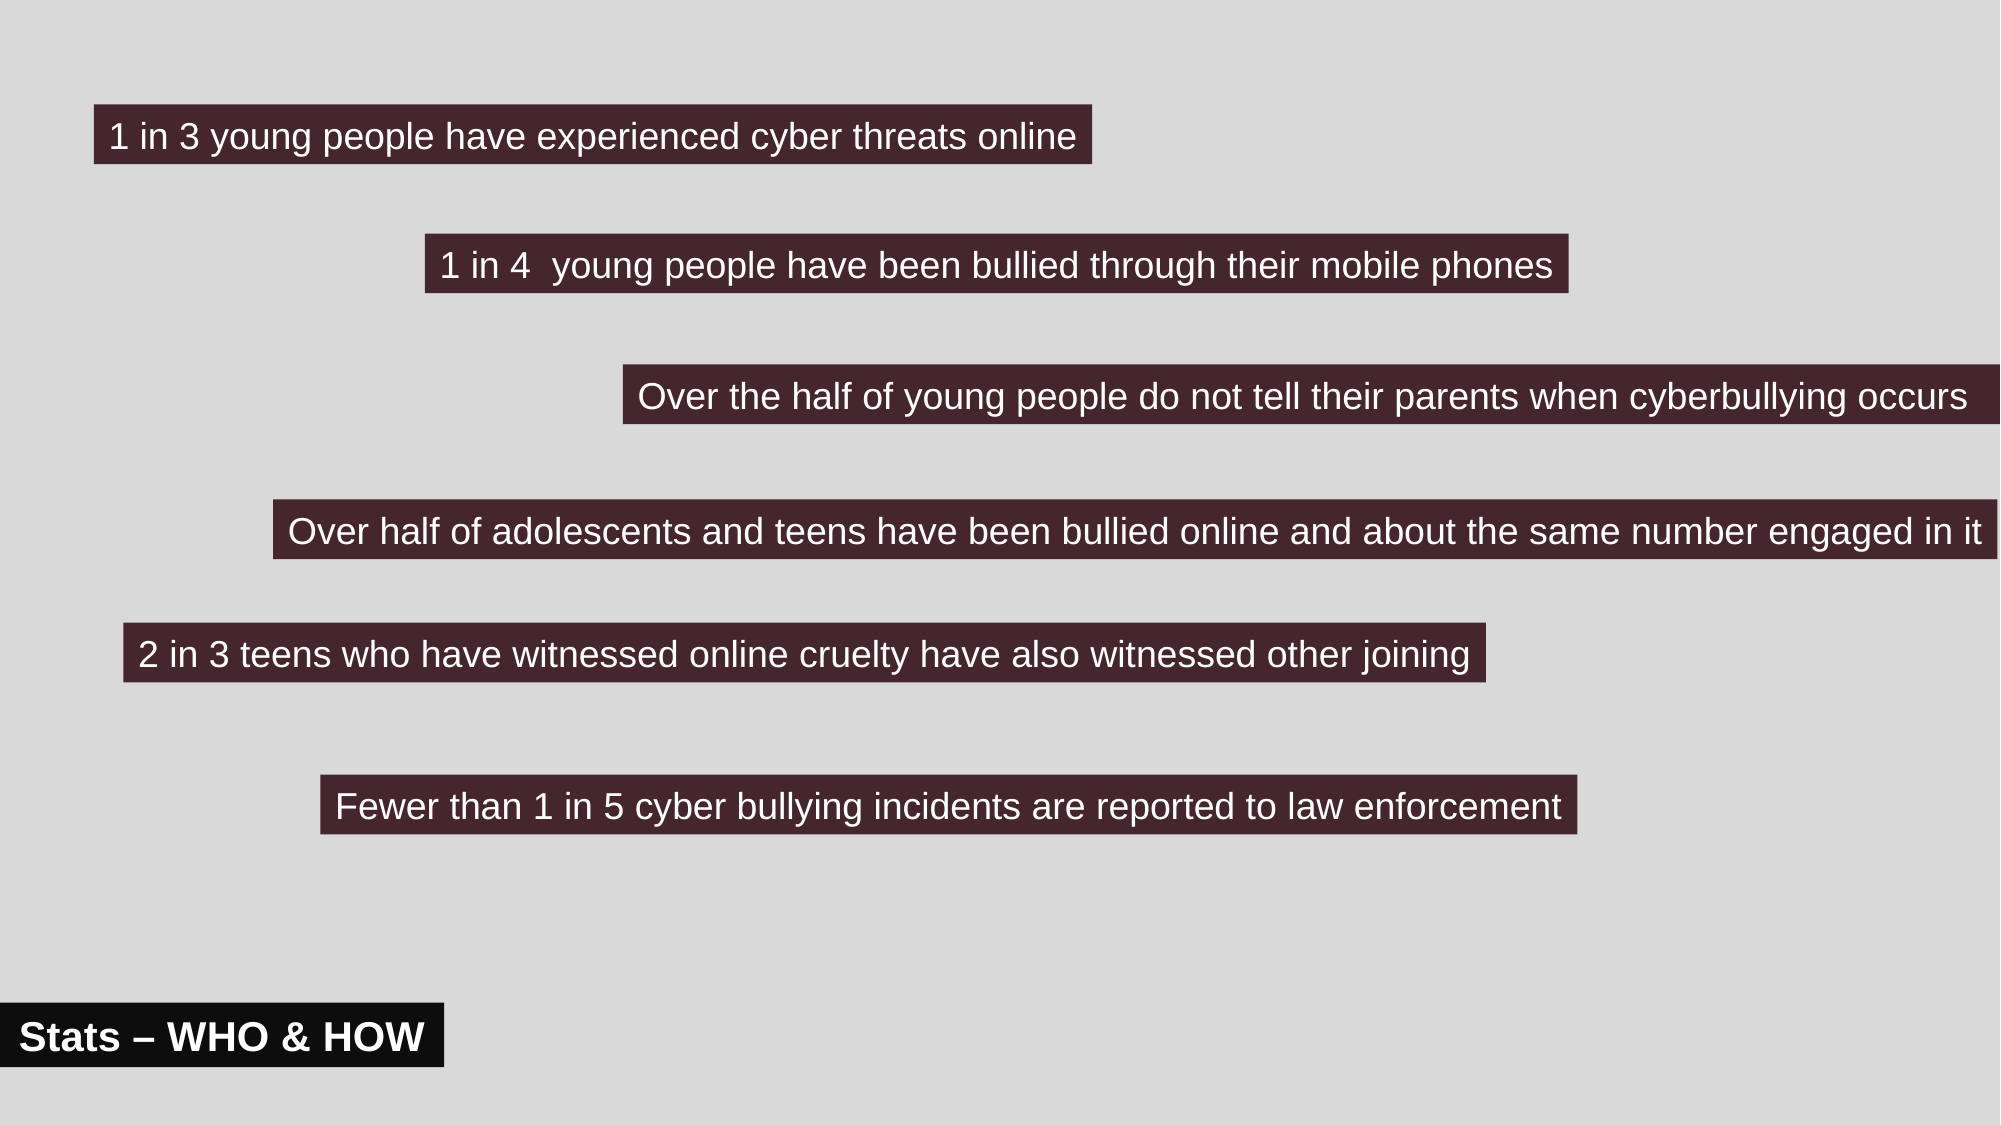

1 in 3 young people have experienced cyber threats online
1 in 4  young people have been bullied through their mobile phones
Over the half of young people do not tell their parents when cyberbullying occurs
Over half of adolescents and teens have been bullied online and about the same number engaged in it
2 in 3 teens who have witnessed online cruelty have also witnessed other joining
Fewer than 1 in 5 cyber bullying incidents are reported to law enforcement
Stats – WHO & HOW